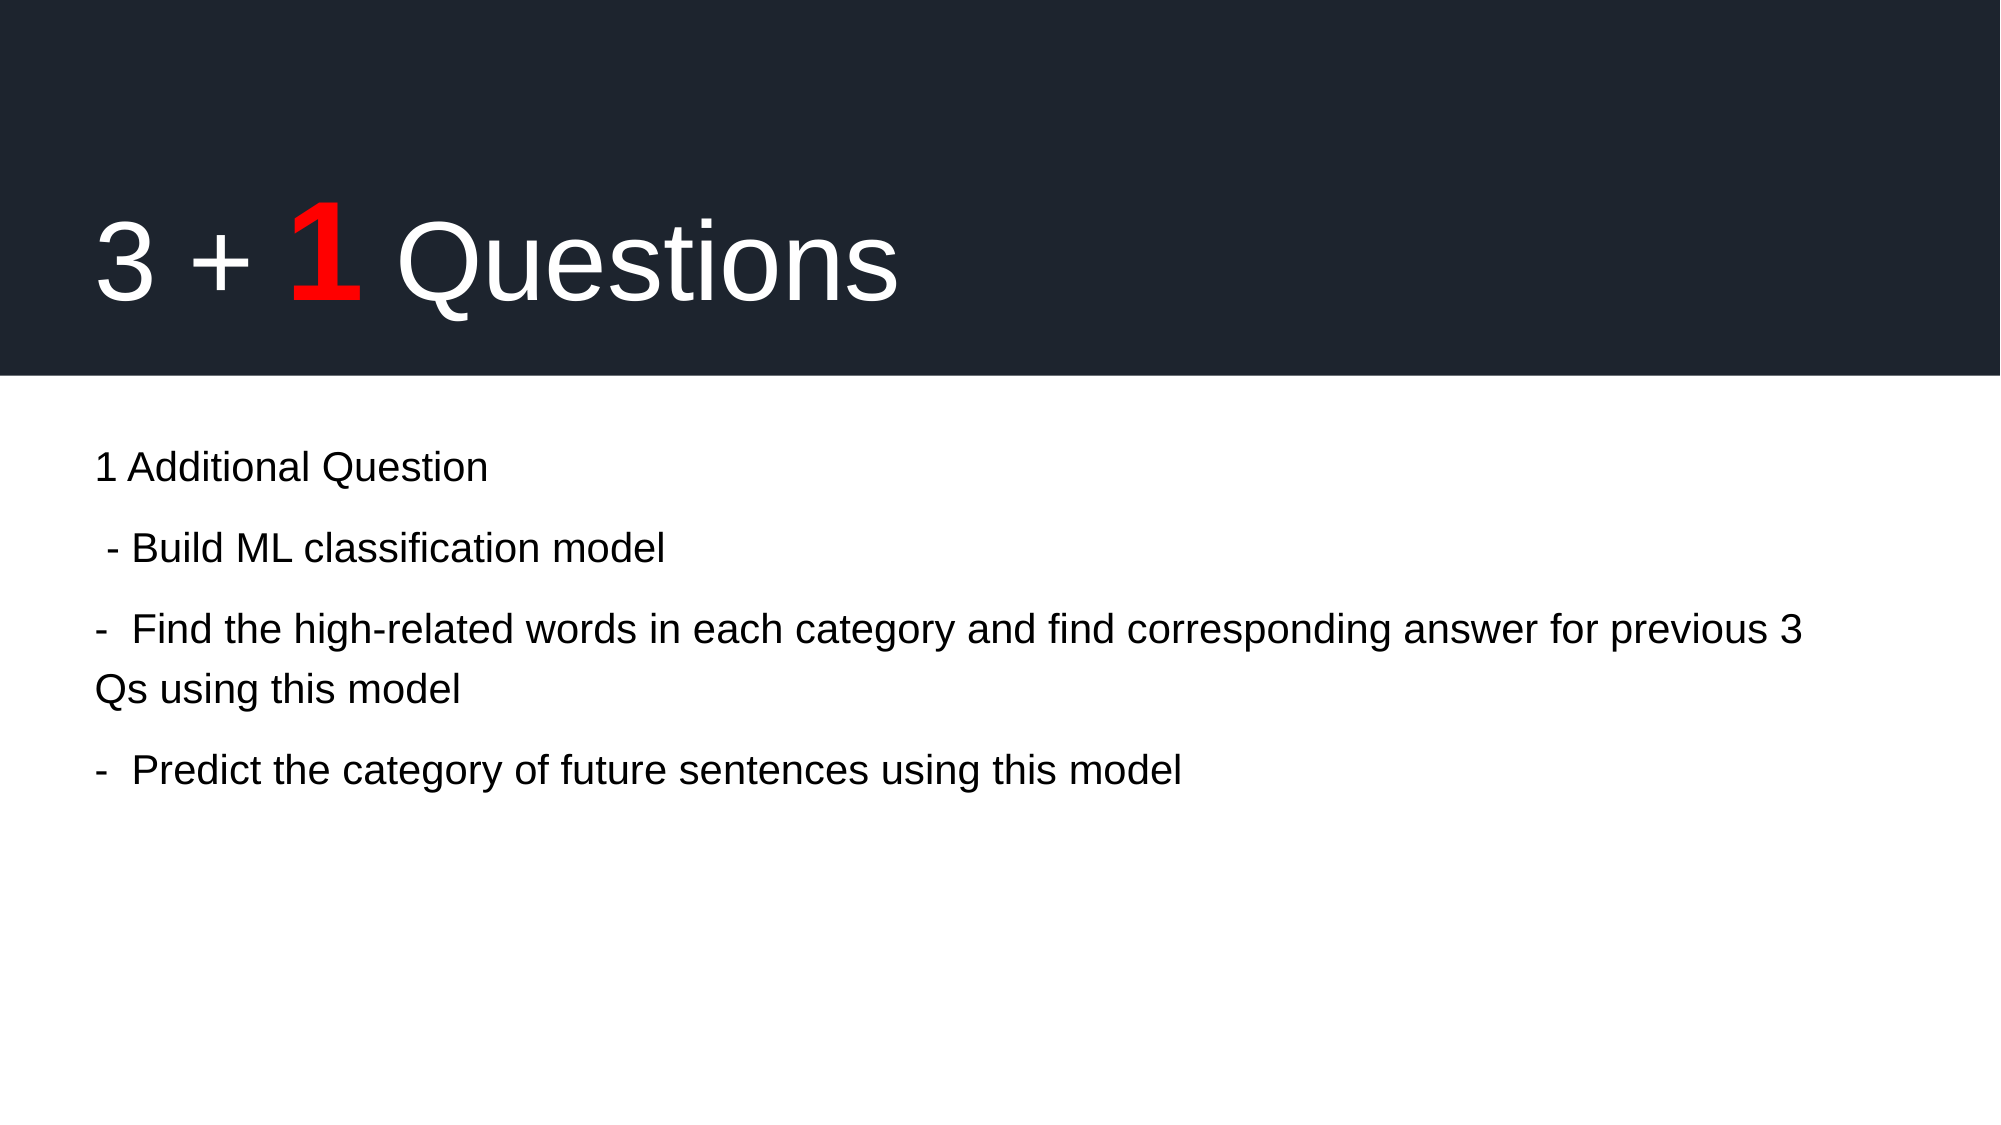

# 3 + 1 Questions
1 Additional Question
 - Build ML classification model
-  Find the high-related words in each category and find corresponding answer for previous 3 Qs using this model
-  Predict the category of future sentences using this model